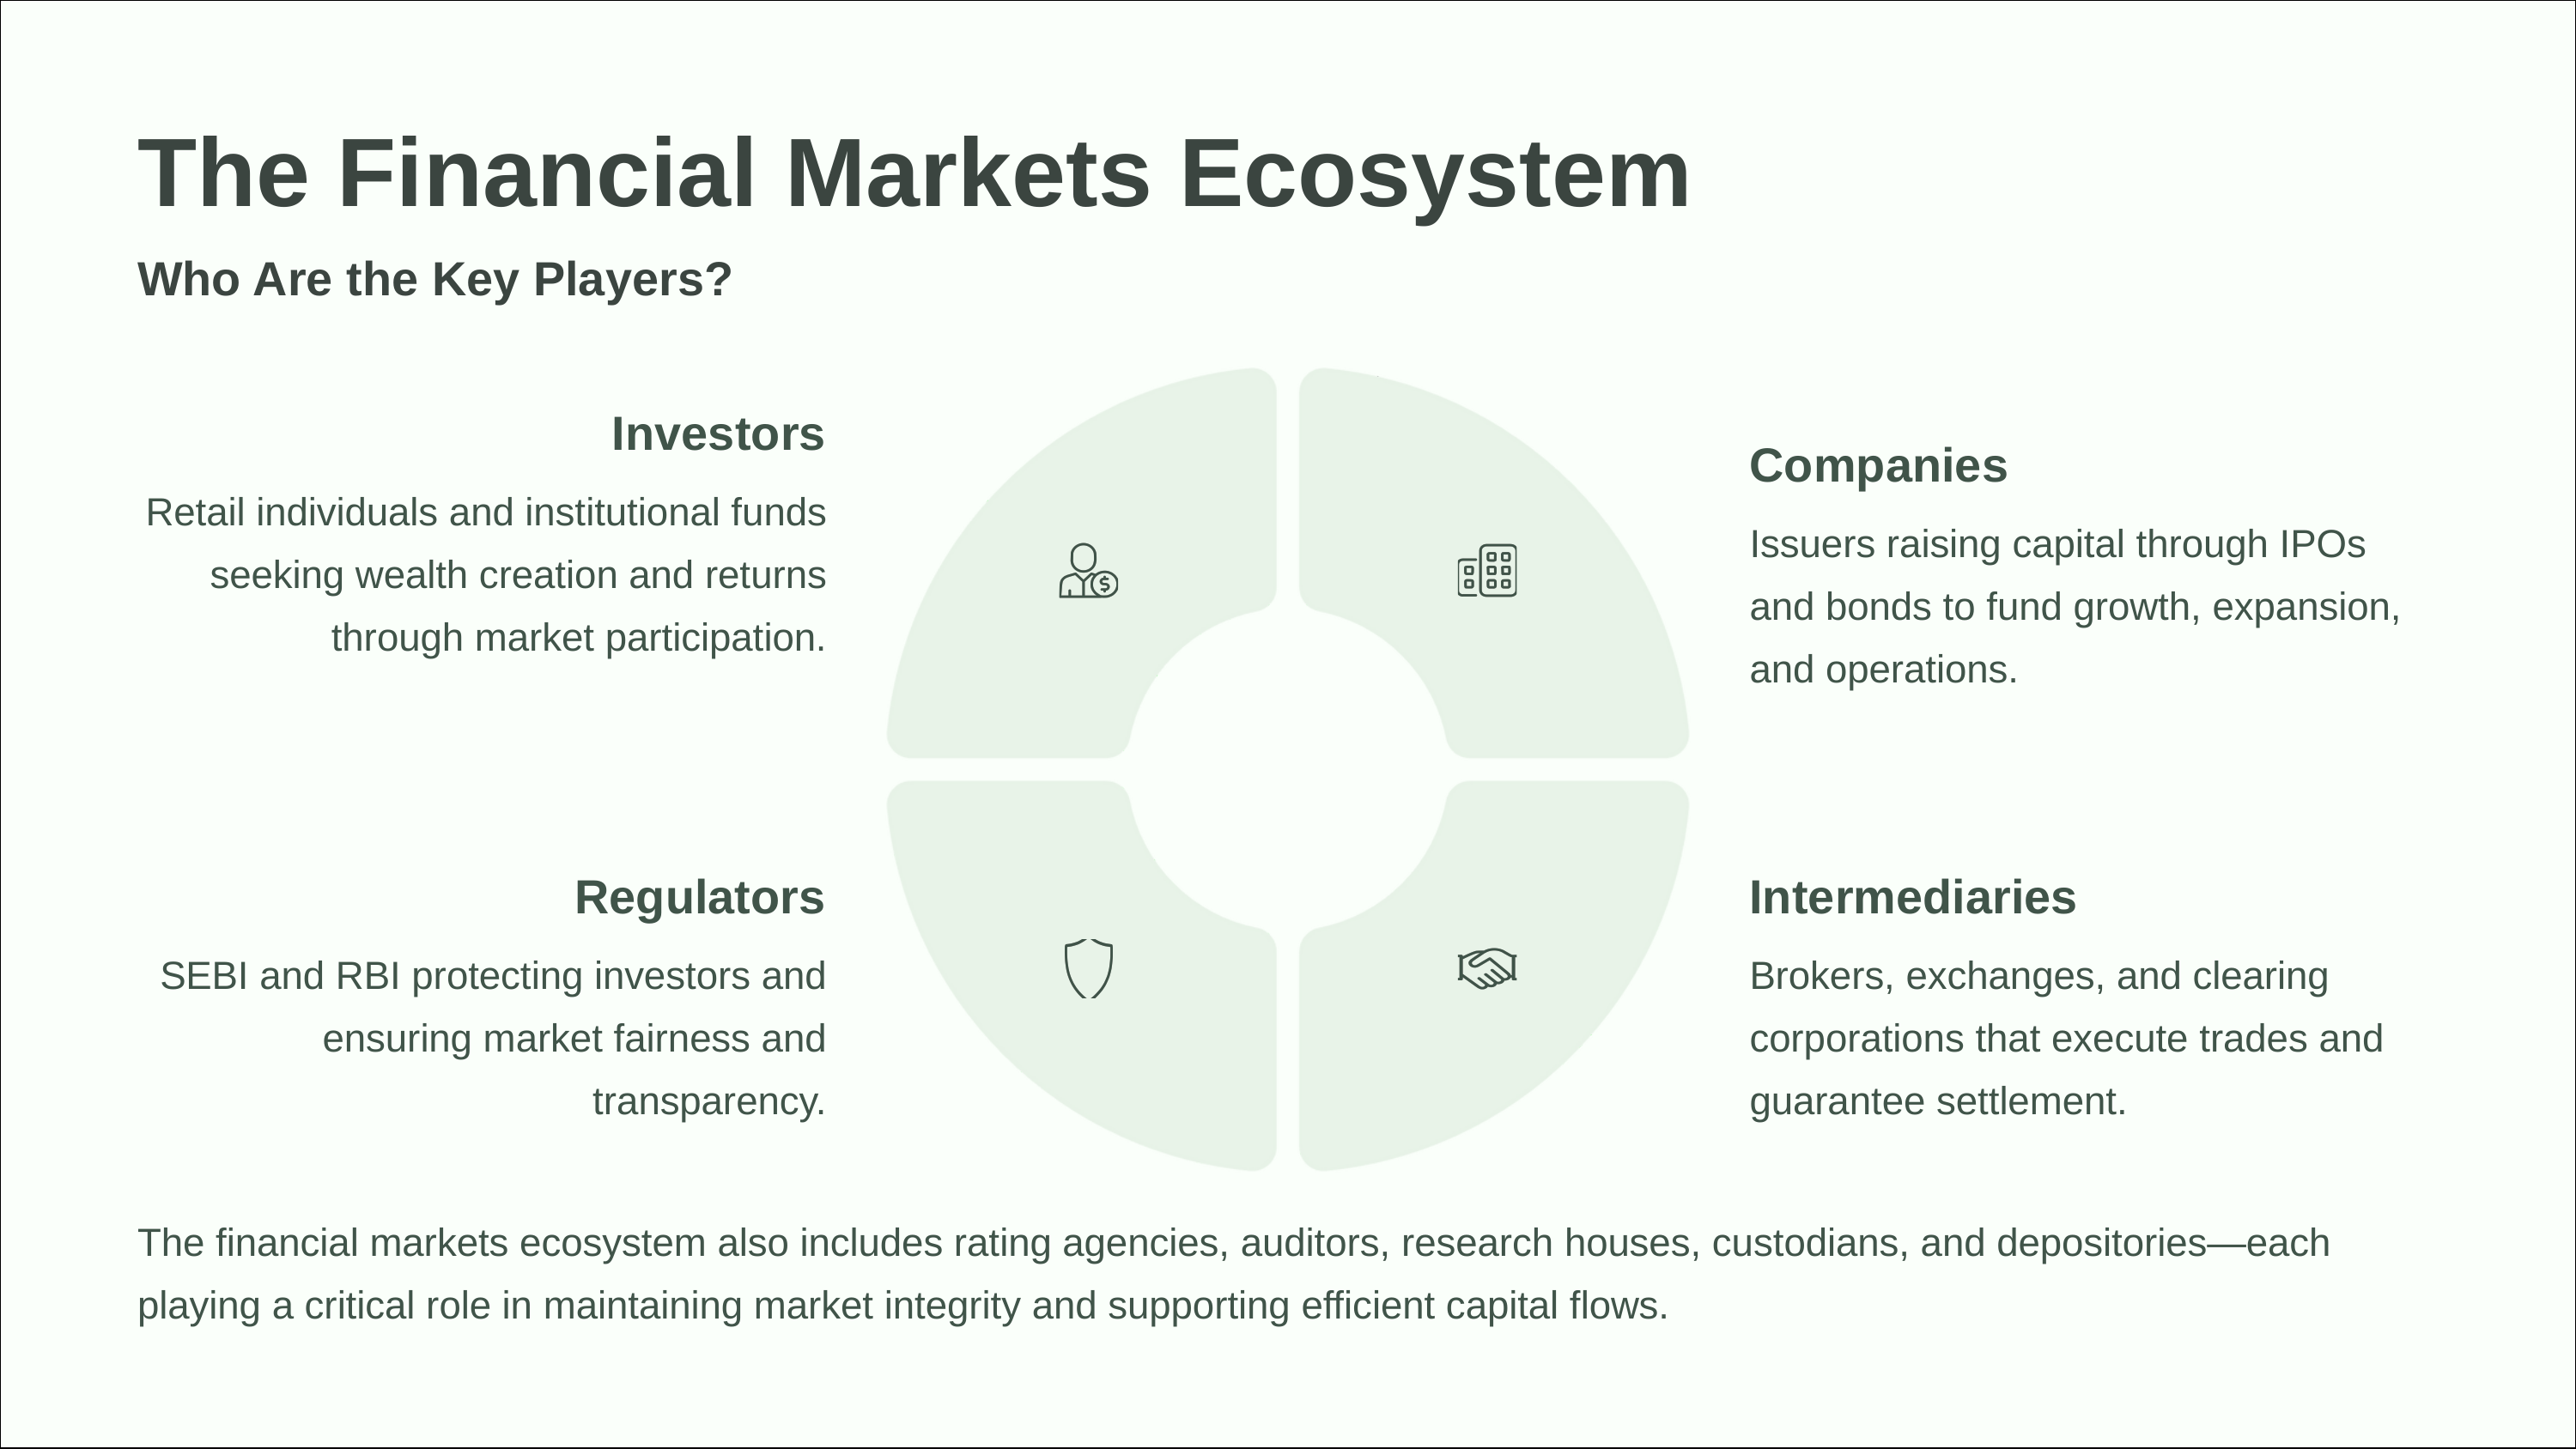

The Financial Markets Ecosystem
Who Are the Key Players?

Investors
Companies
Retail individuals and institutional funds seeking wealth creation and returns through market participation.
Issuers raising capital through IPOs and bonds to fund growth, expansion, and operations.

Regulators
Intermediaries
SEBI and RBI protecting investors and ensuring market fairness and transparency.
Brokers, exchanges, and clearing corporations that execute trades and guarantee settlement.

The financial markets ecosystem also includes rating agencies, auditors, research houses, custodians, and depositories—each playing a critical role in maintaining market integrity and supporting efficient capital flows.